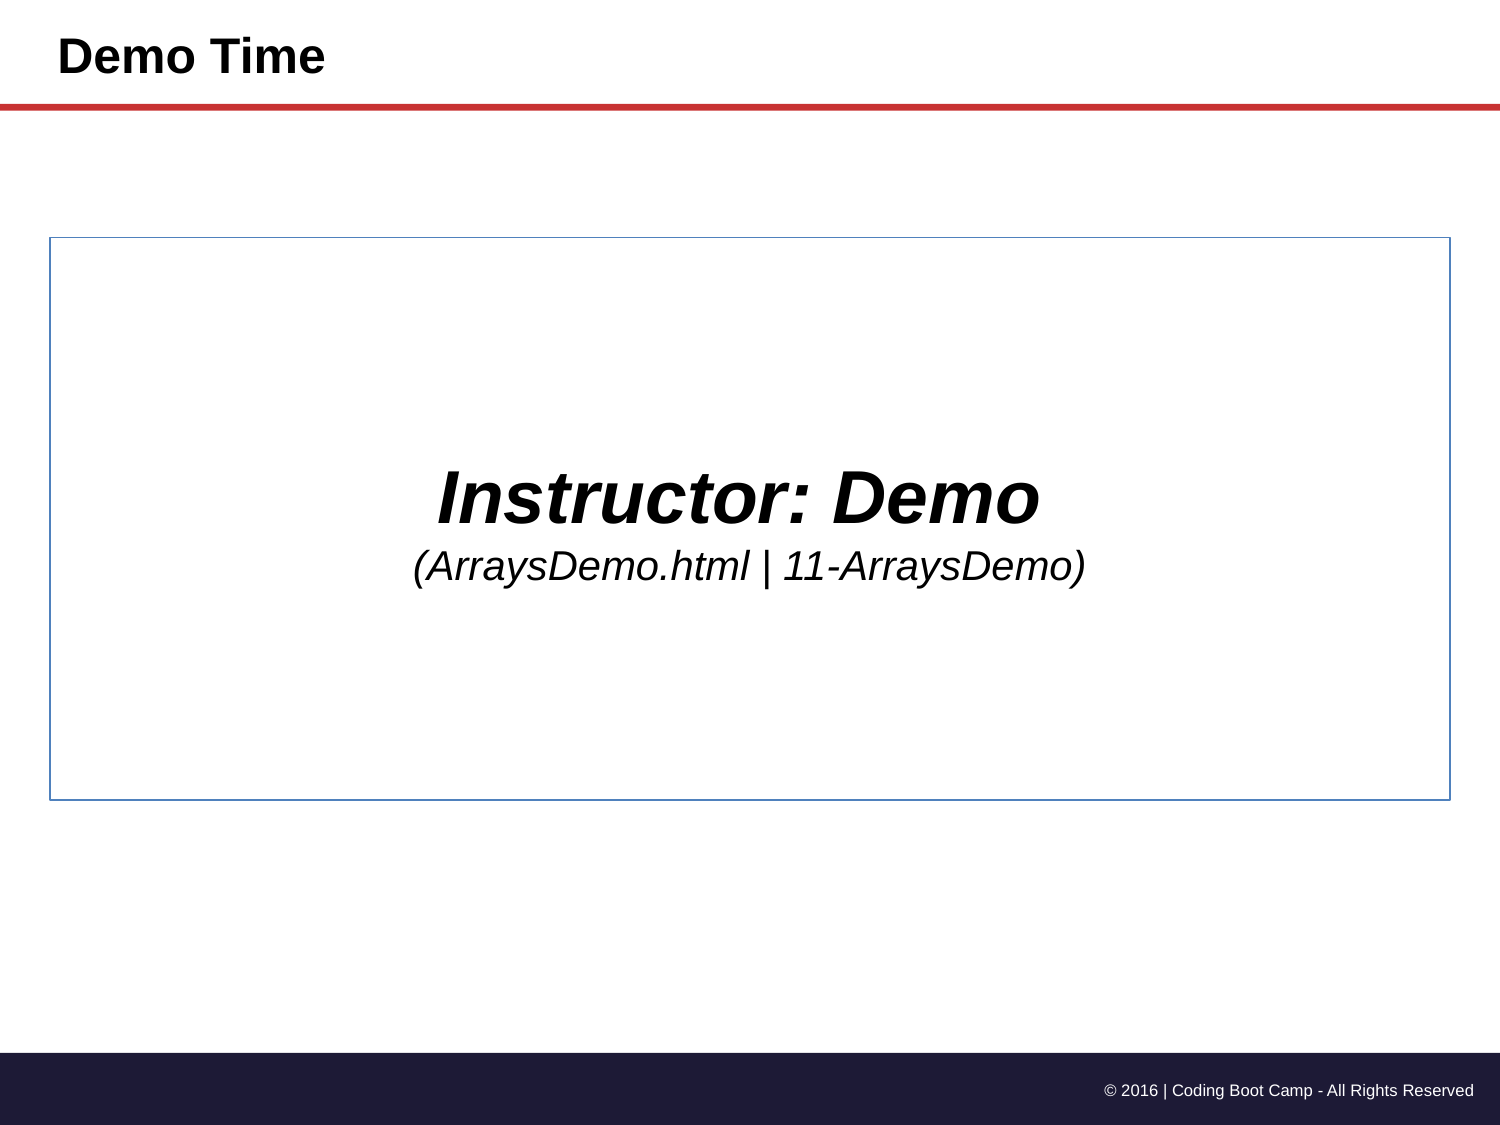

Demo Time

Instructor: Demo
(ArraysDemo.html | 11-ArraysDemo)